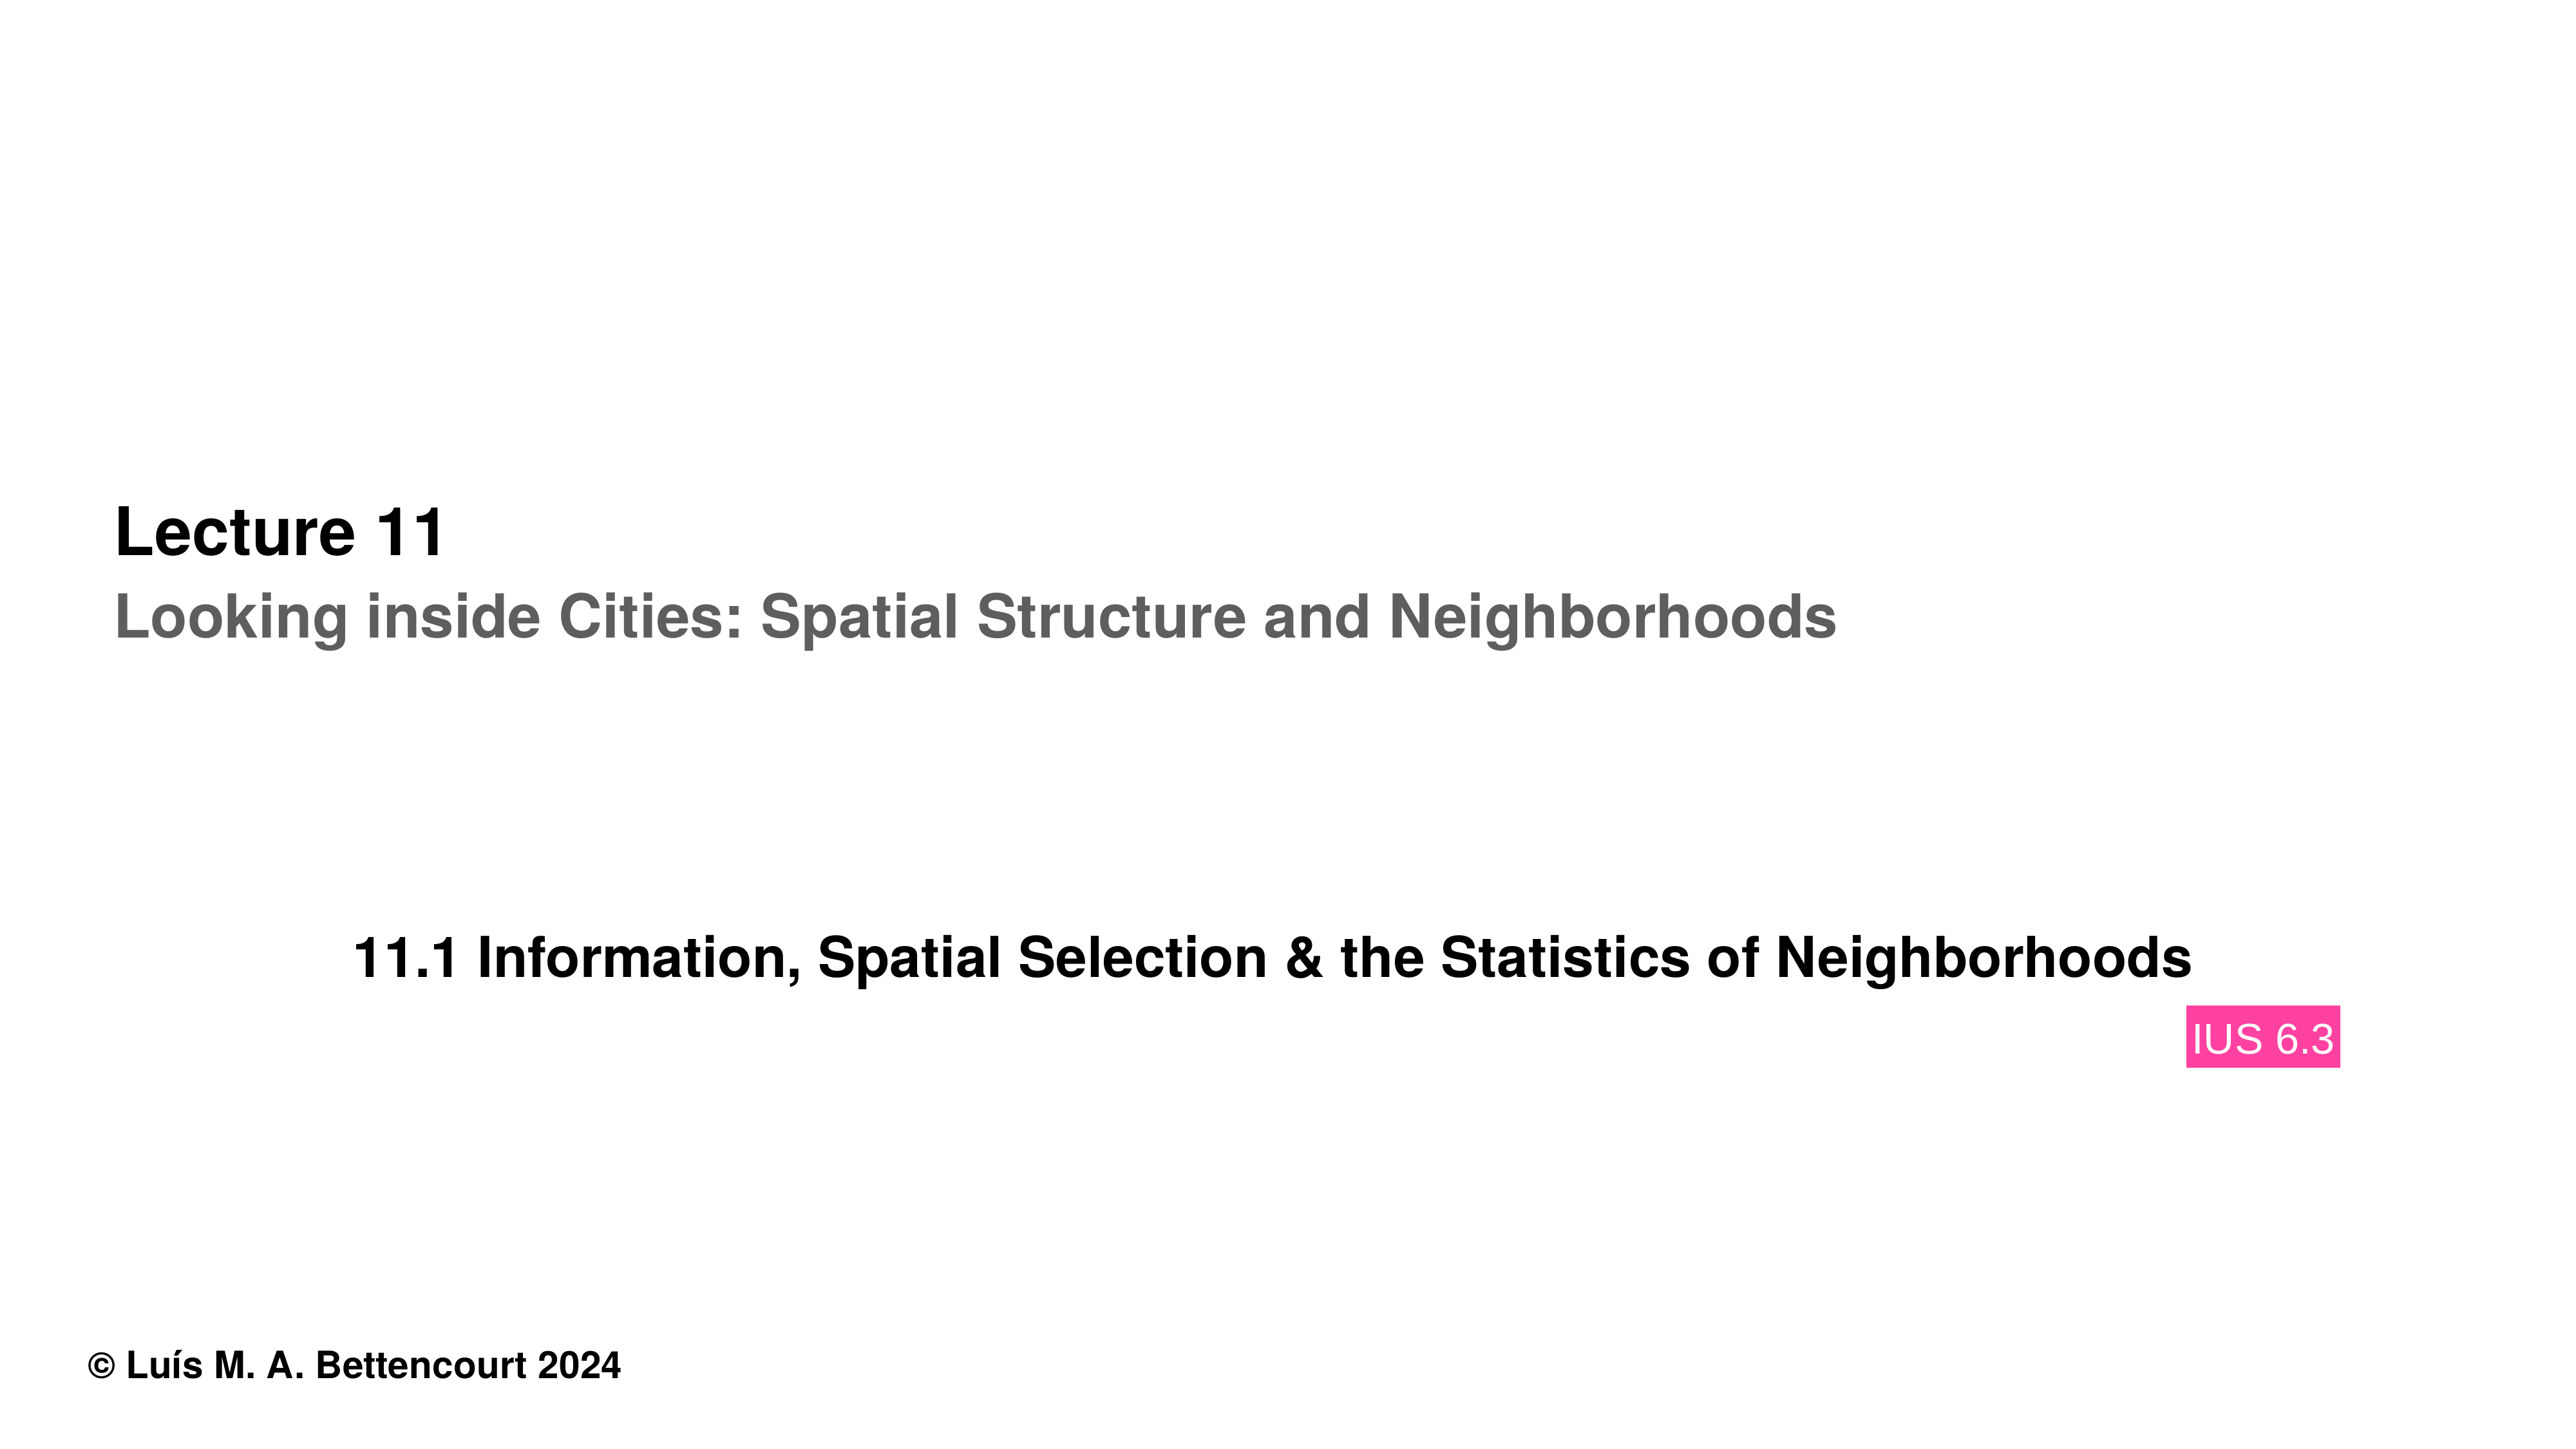

# Lecture 11
Looking inside Cities: Spatial Structure and Neighborhoods
11.1 Information, Spatial Selection & the Statistics of Neighborhoods
IUS 6.3
© Luís M. A. Bettencourt 2024